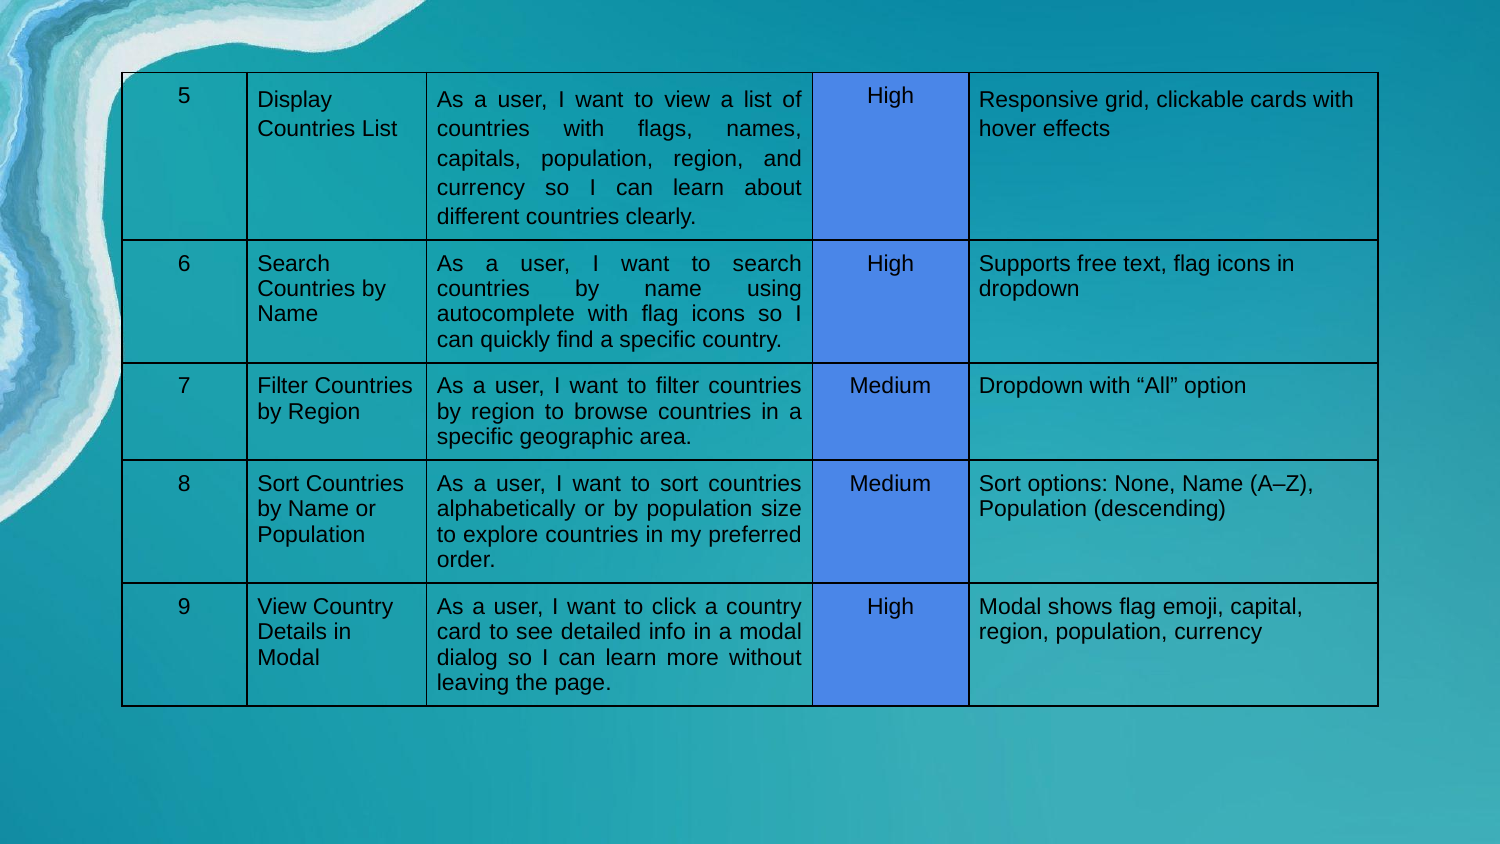

| 5 | Display Countries List | As a user, I want to view a list of countries with flags, names, capitals, population, region, and currency so I can learn about different countries clearly. | High | Responsive grid, clickable cards with hover effects |
| --- | --- | --- | --- | --- |
| 6 | Search Countries by Name | As a user, I want to search countries by name using autocomplete with flag icons so I can quickly find a specific country. | High | Supports free text, flag icons in dropdown |
| 7 | Filter Countries by Region | As a user, I want to filter countries by region to browse countries in a specific geographic area. | Medium | Dropdown with “All” option |
| 8 | Sort Countries by Name or Population | As a user, I want to sort countries alphabetically or by population size to explore countries in my preferred order. | Medium | Sort options: None, Name (A–Z), Population (descending) |
| 9 | View Country Details in Modal | As a user, I want to click a country card to see detailed info in a modal dialog so I can learn more without leaving the page. | High | Modal shows flag emoji, capital, region, population, currency |